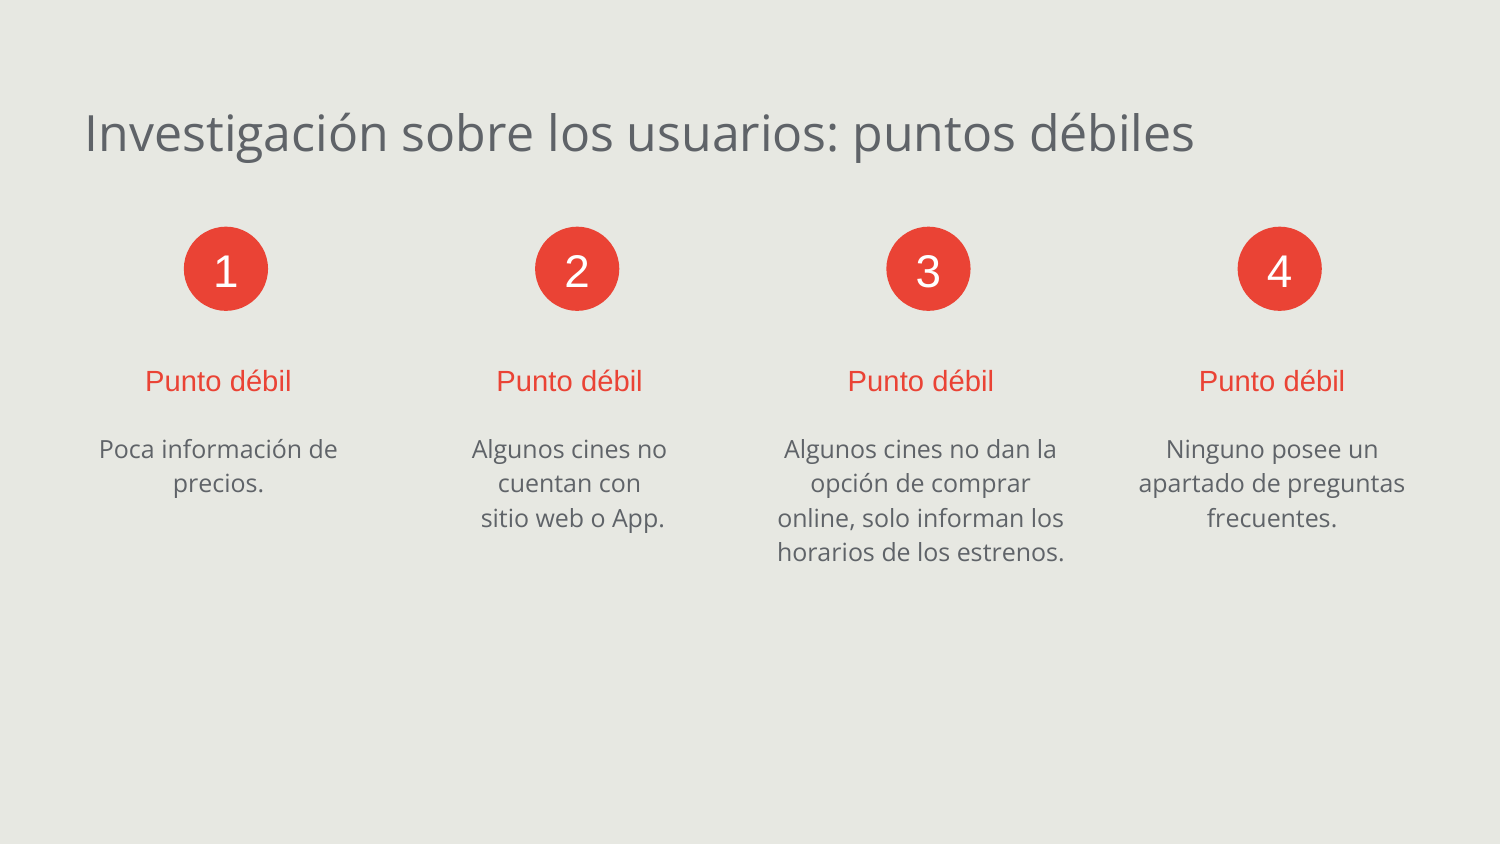

Investigación sobre los usuarios: puntos débiles
1
2
3
4
Punto débil
Punto débil
Punto débil
Punto débil
Poca información de precios.
Algunos cines no cuentan con
 sitio web o App.
Algunos cines no dan la opción de comprar online, solo informan los horarios de los estrenos.
Ninguno posee un apartado de preguntas frecuentes.